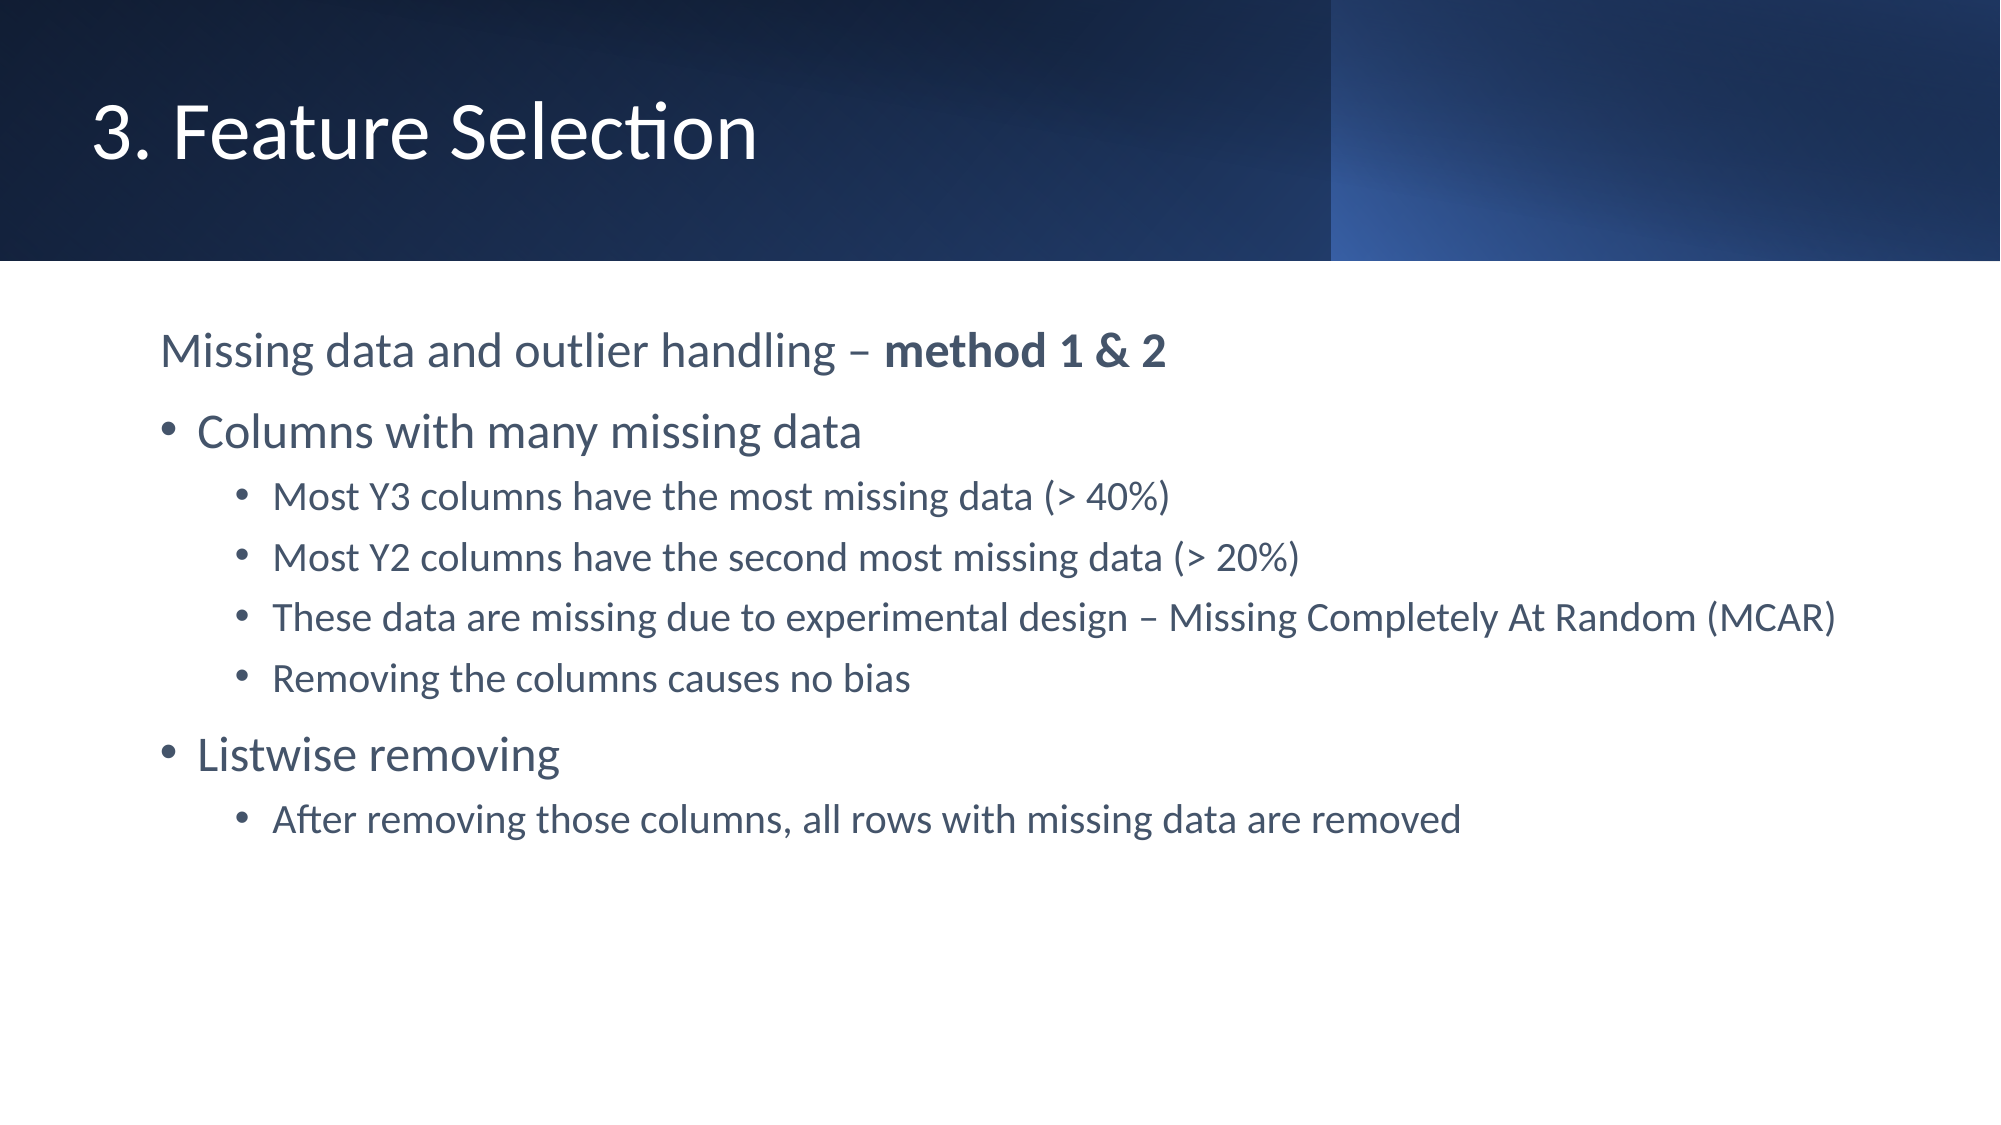

# 3. Feature Selection
Missing data and outlier handling – method 1 & 2
Columns with many missing data
Most Y3 columns have the most missing data (> 40%)
Most Y2 columns have the second most missing data (> 20%)
These data are missing due to experimental design – Missing Completely At Random (MCAR)
Removing the columns causes no bias
Listwise removing
After removing those columns, all rows with missing data are removed